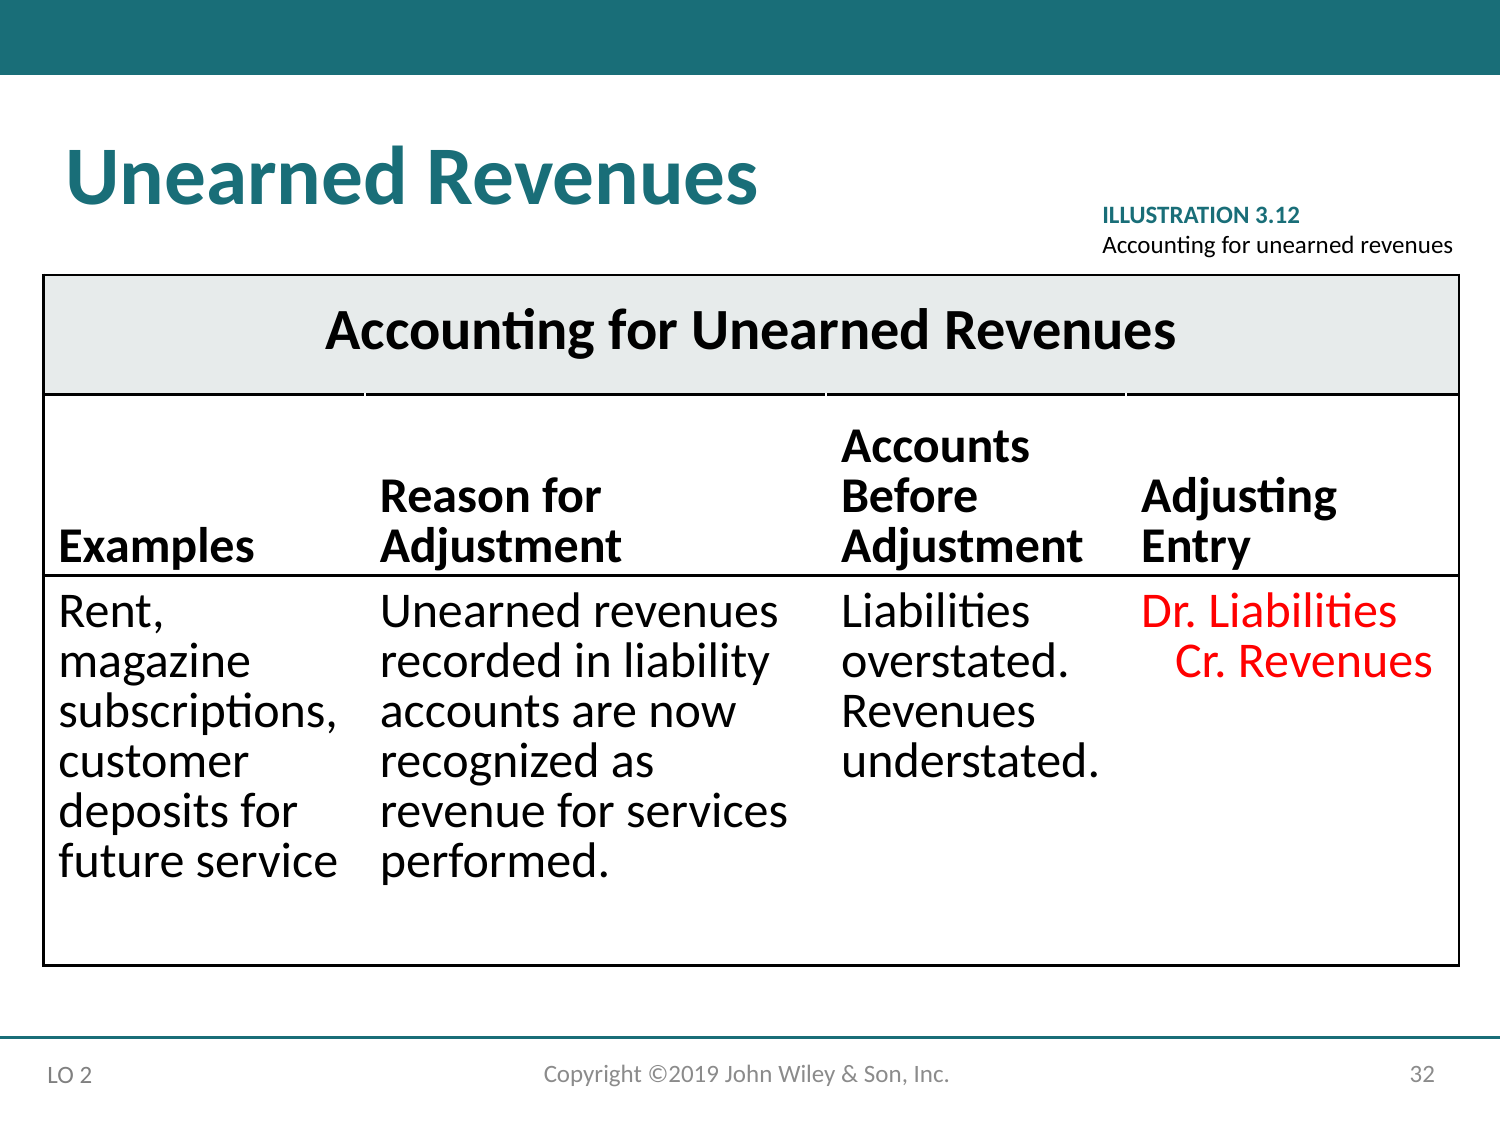

Unearned Revenues
ILLUSTRATION 3.12
Accounting for unearned revenues
| Accounting for Unearned Revenues |  |  |  |
| --- | --- | --- | --- |
| Examples | Reason for Adjustment | Accounts Before Adjustment | Adjusting Entry |
| Rent, magazine subscriptions, customer deposits for future service | Unearned revenues recorded in liability accounts are now recognized as revenue for services performed. | Liabilities overstated. Revenues understated. | Dr. Liabilities Cr. Revenues |
Copyright ©2019 John Wiley & Son, Inc.
32
LO 2